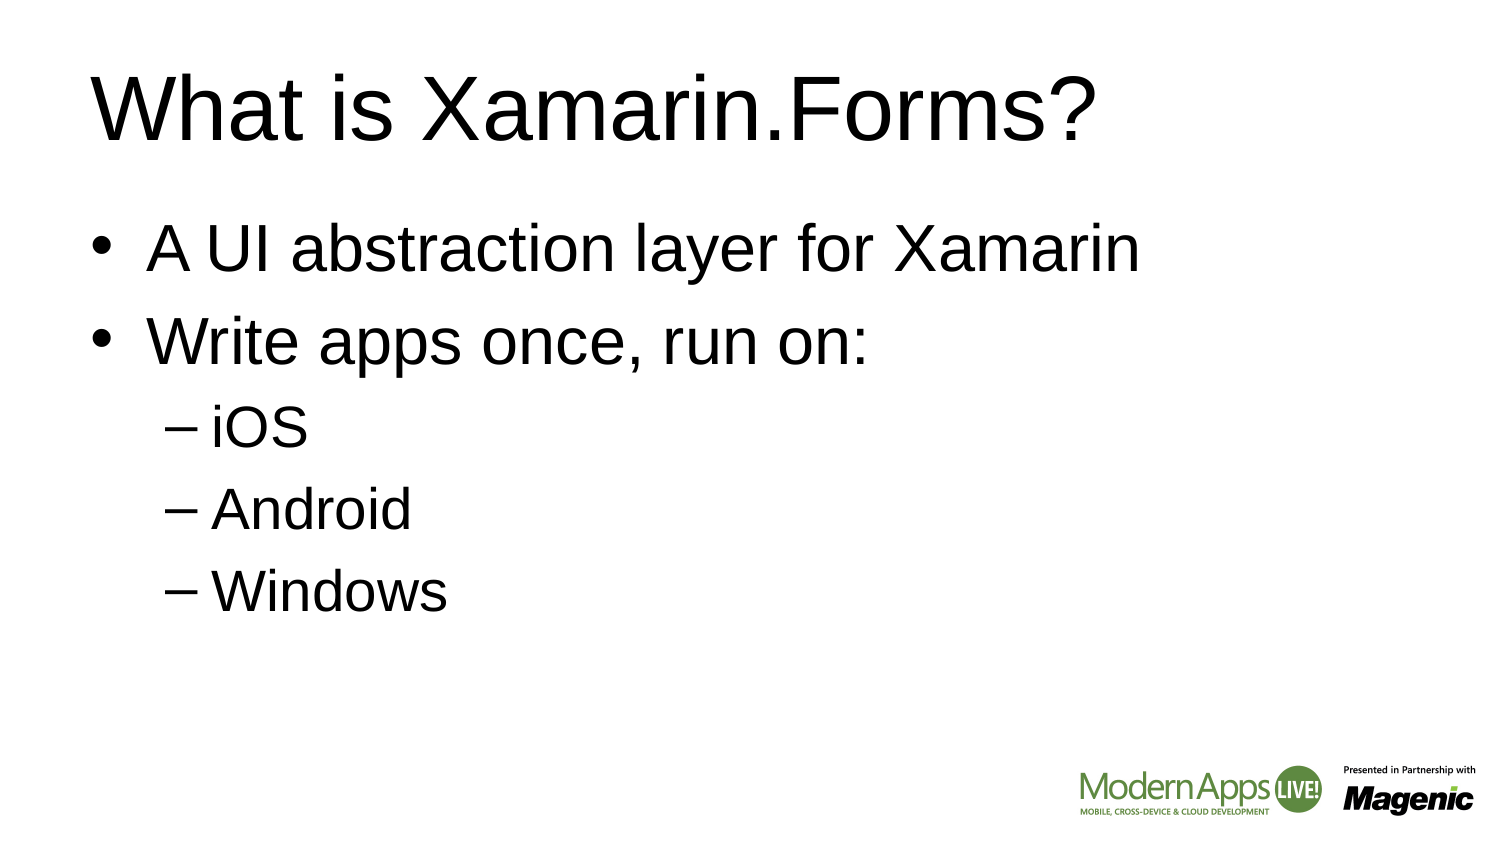

# What is Xamarin.Forms?
A UI abstraction layer for Xamarin
Write apps once, run on:
iOS
Android
Windows